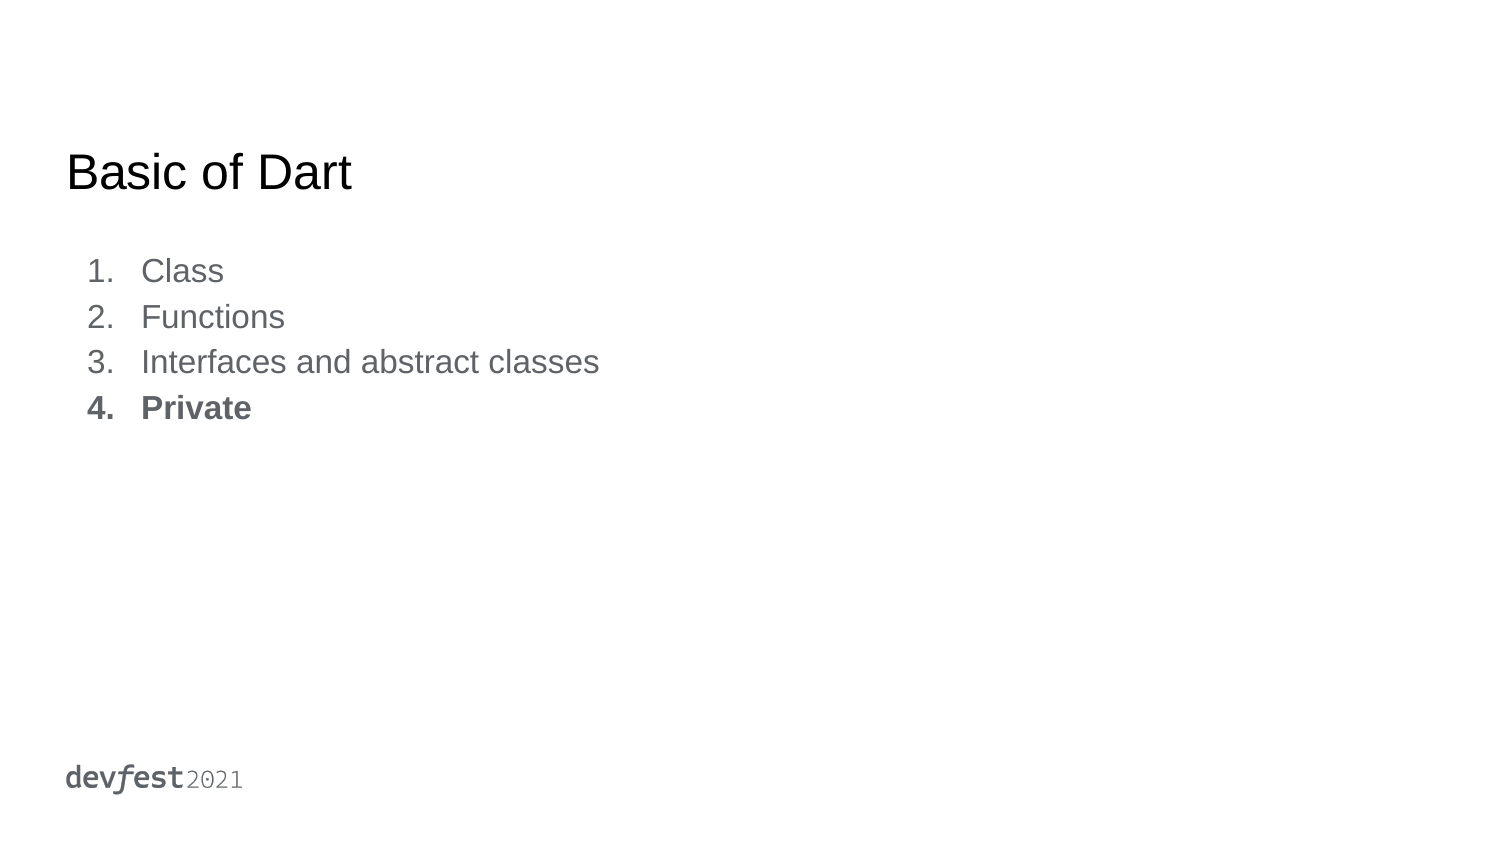

# Basic of Dart
Class
Functions
Interfaces and abstract classes
Private